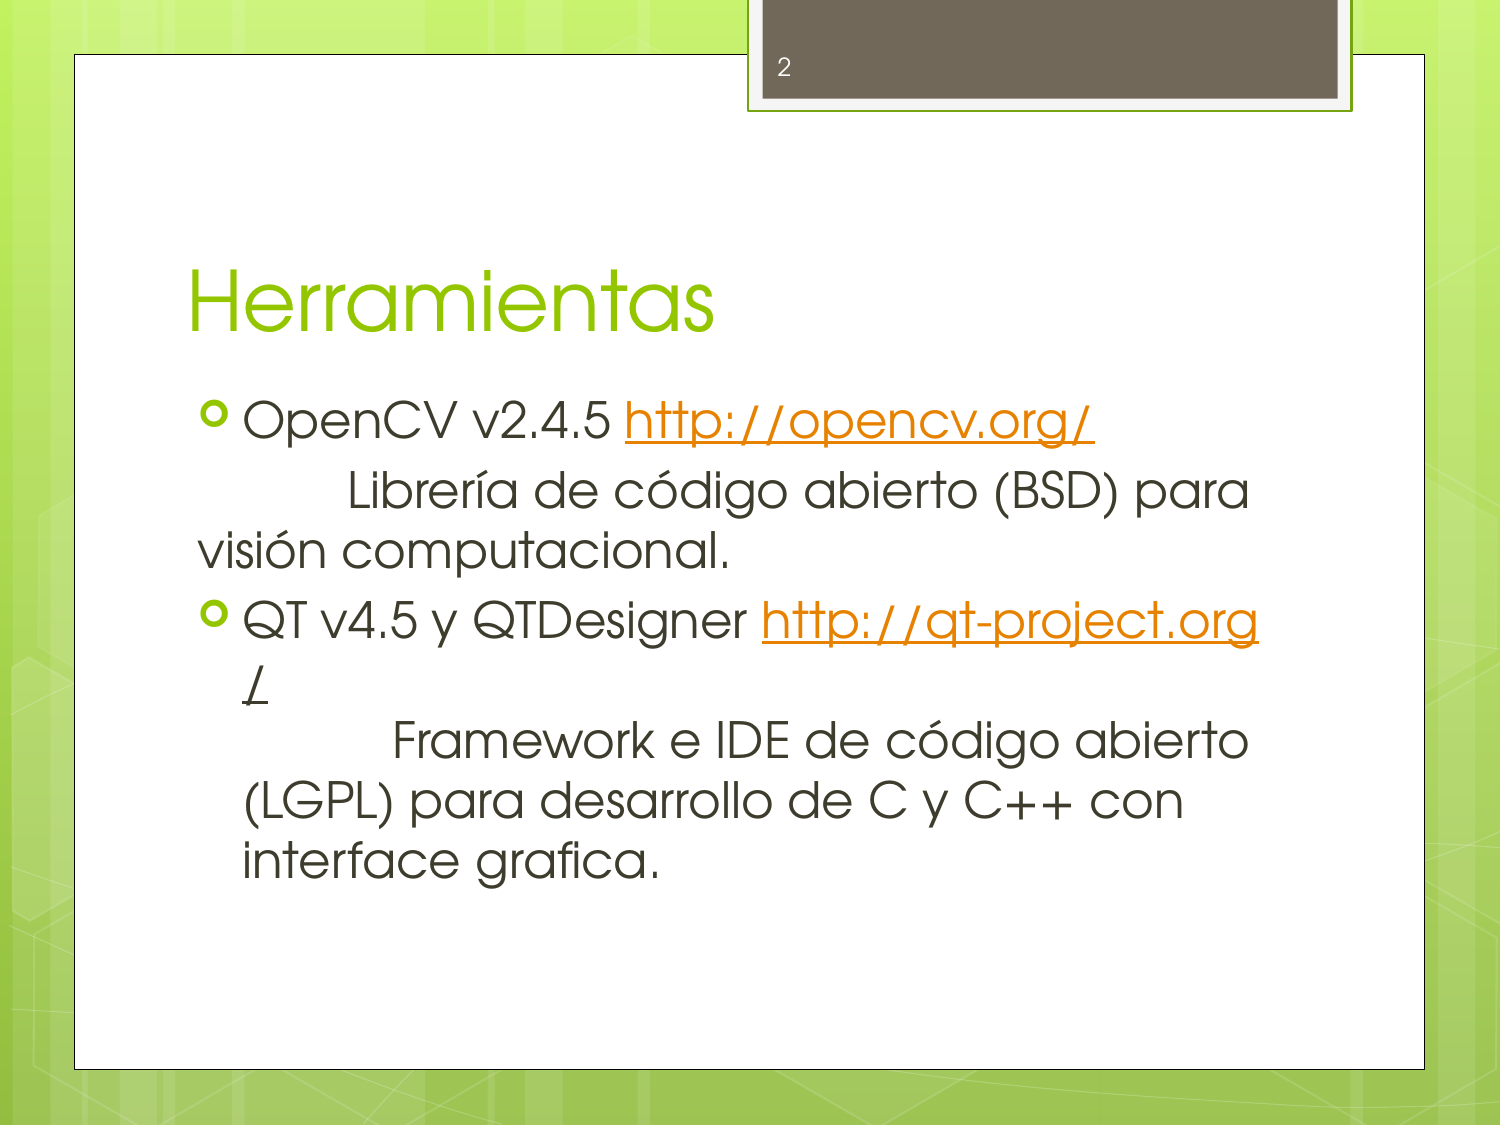

2
# Herramientas
OpenCV v2.4.5 http://opencv.org/
	Librería de código abierto (BSD) para visión computacional.
QT v4.5 y QTDesigner http://qt-project.org/
	Framework e IDE de código abierto (LGPL) para desarrollo de C y C++ con interface grafica.